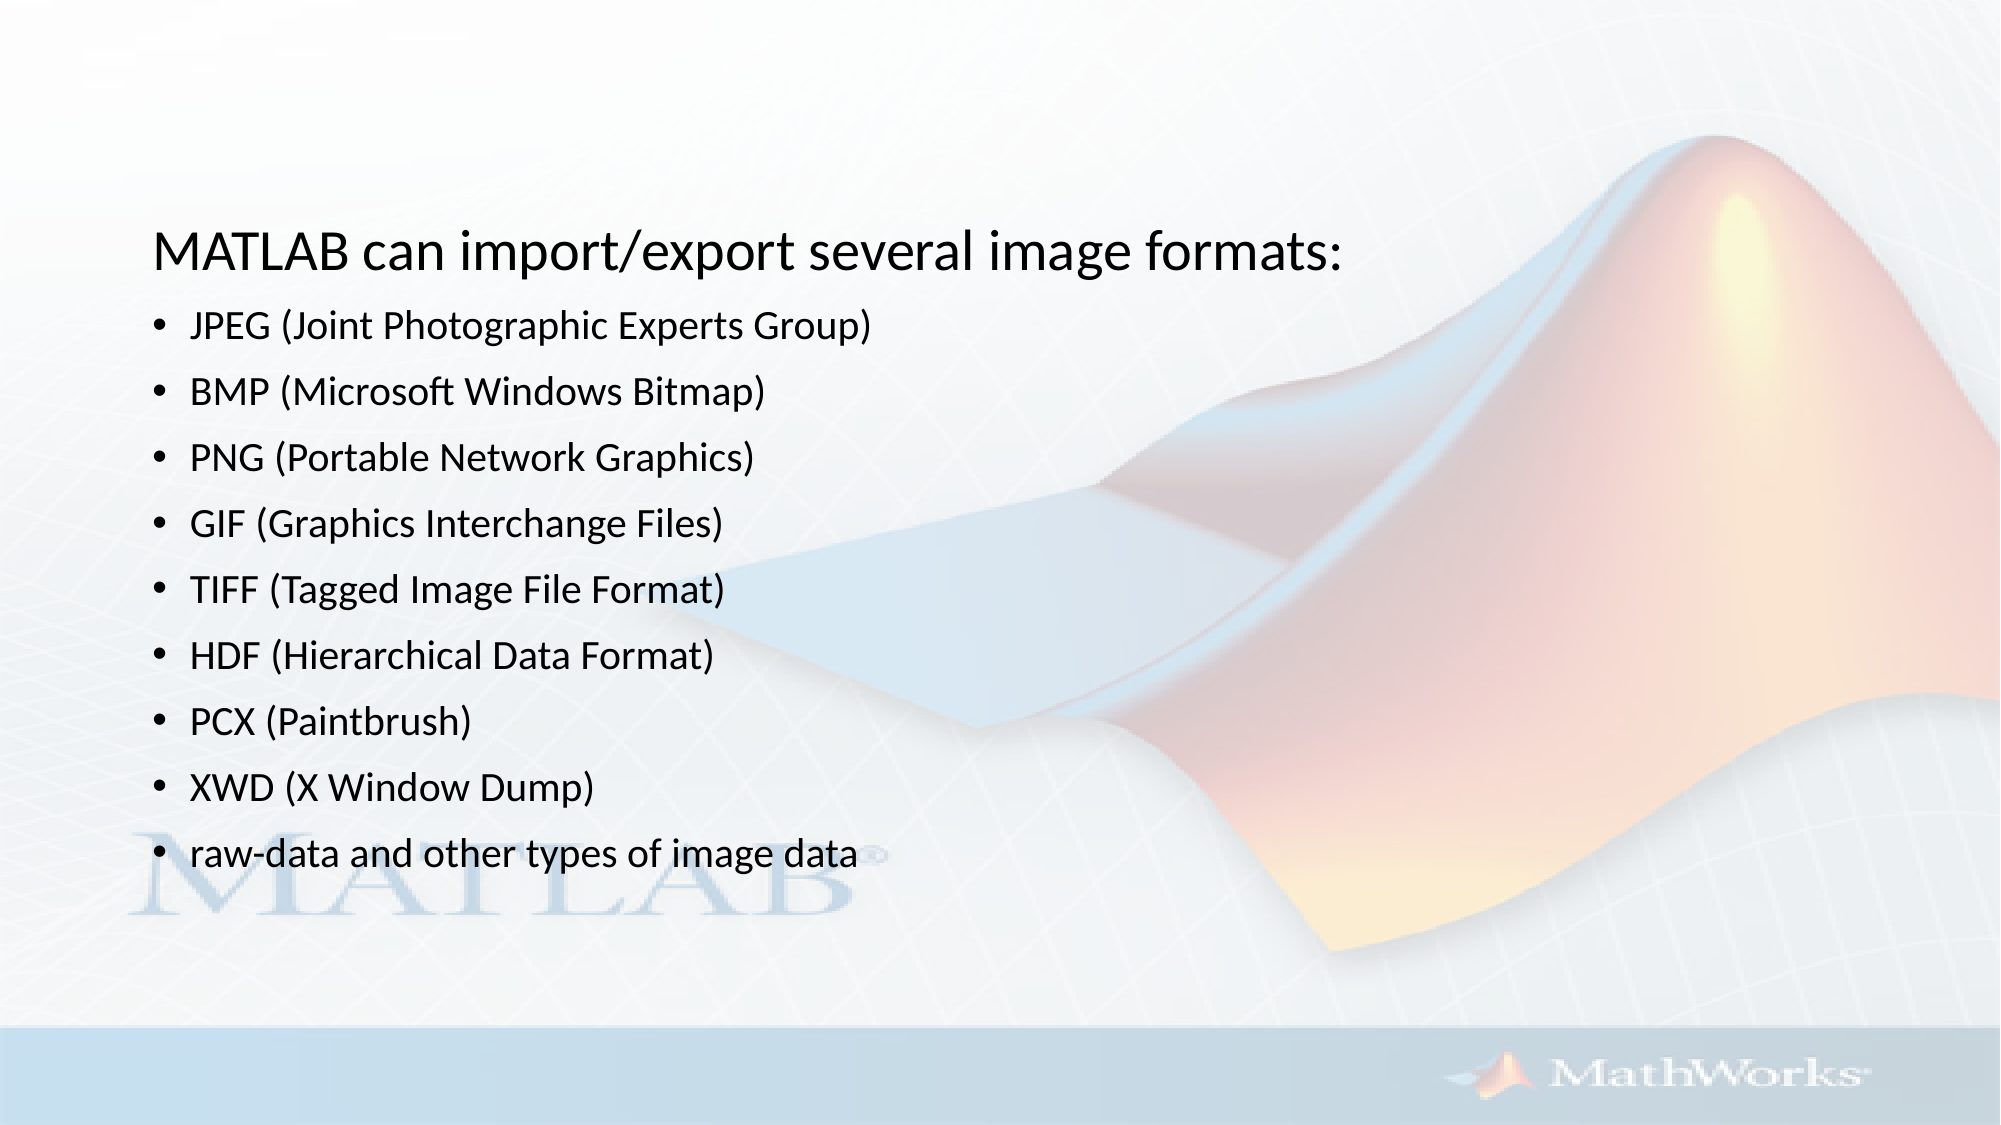

#
MATLAB can import/export several image formats:
JPEG (Joint Photographic Experts Group)
BMP (Microsoft Windows Bitmap)
PNG (Portable Network Graphics)
GIF (Graphics Interchange Files)
TIFF (Tagged Image File Format)
HDF (Hierarchical Data Format)
PCX (Paintbrush)
XWD (X Window Dump)
raw-data and other types of image data